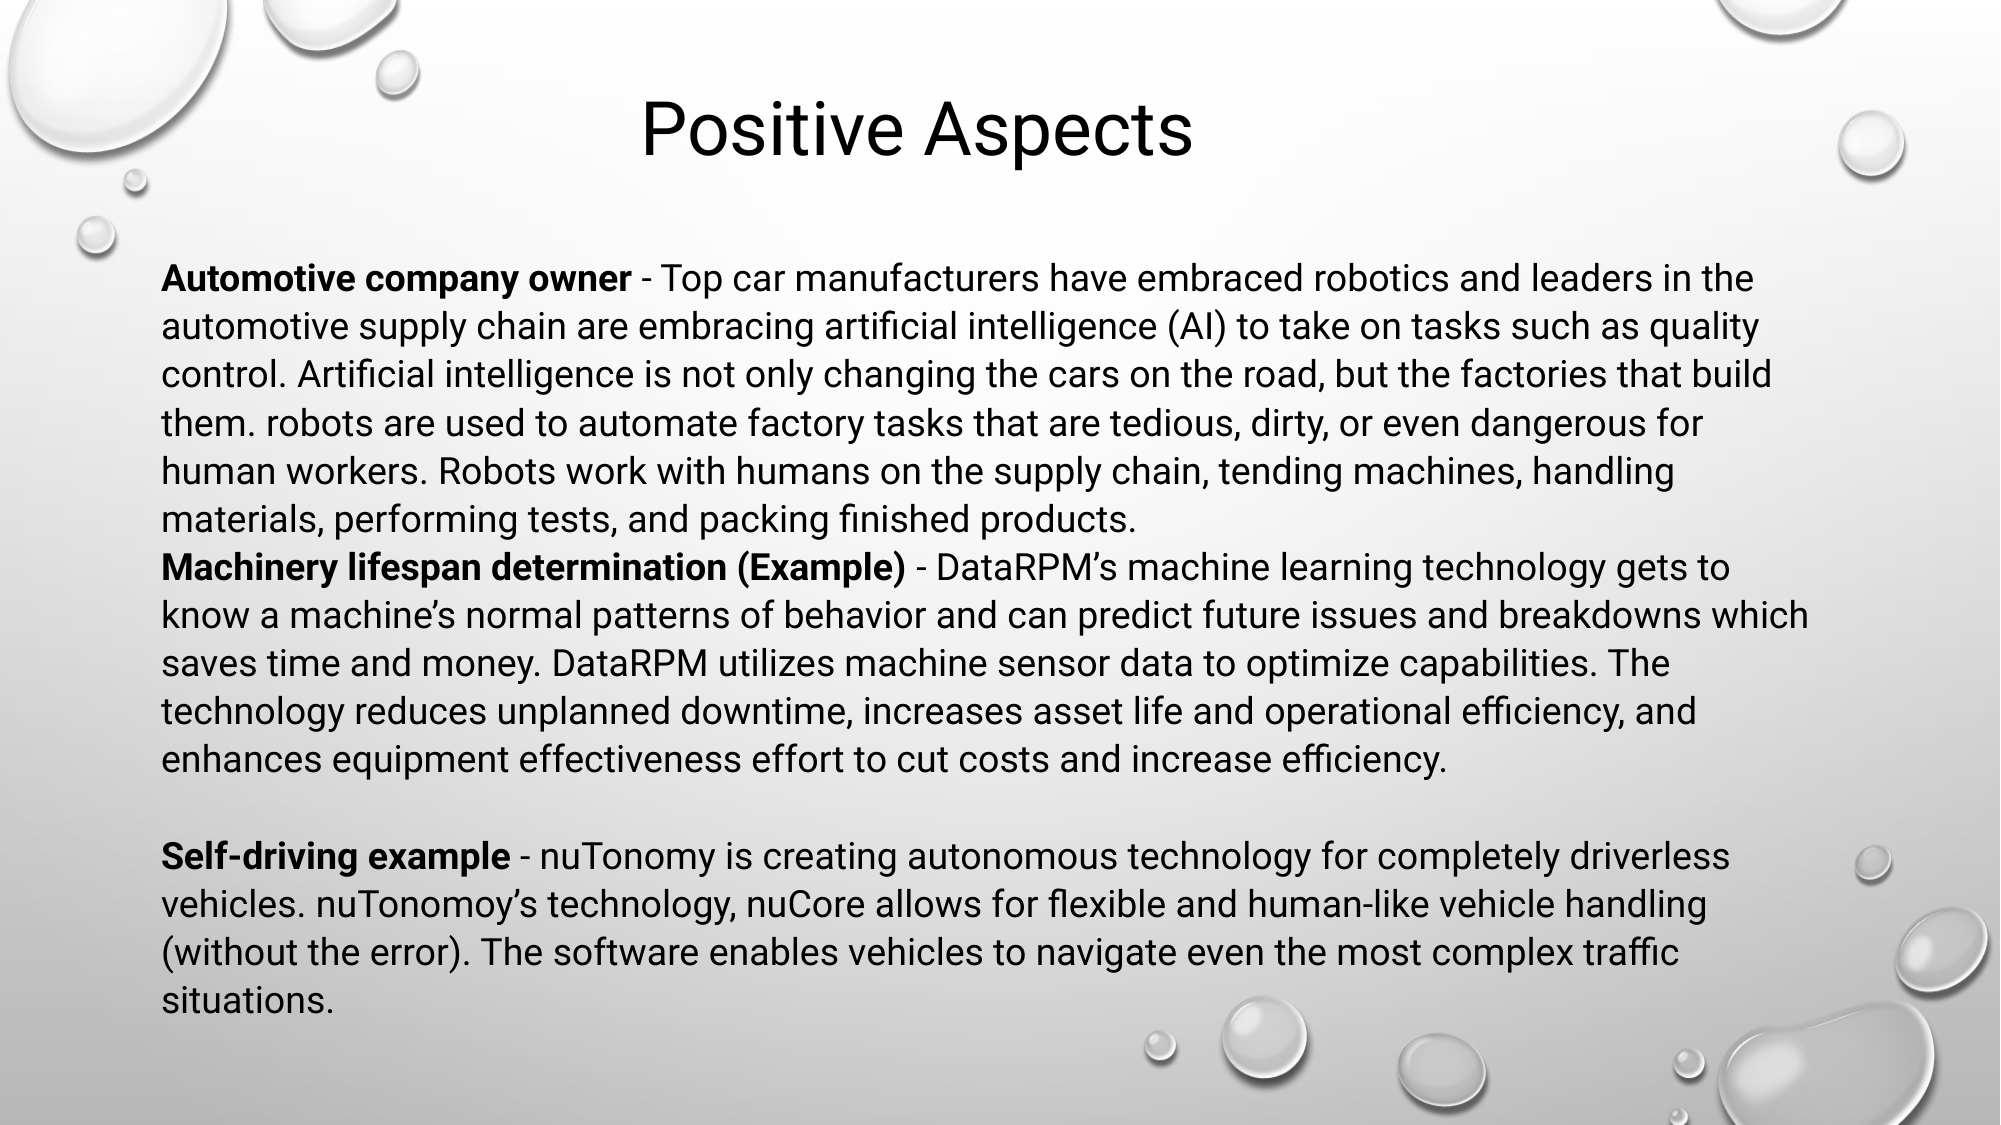

Positive Aspects
Automotive company owner - Top car manufacturers have embraced robotics and leaders in the automotive supply chain are embracing artificial intelligence (AI) to take on tasks such as quality control. Artificial intelligence is not only changing the cars on the road, but the factories that build them. robots are used to automate factory tasks that are tedious, dirty, or even dangerous for human workers. Robots work with humans on the supply chain, tending machines, handling materials, performing tests, and packing finished products.
Machinery lifespan determination (Example) - DataRPM’s machine learning technology gets to know a machine’s normal patterns of behavior and can predict future issues and breakdowns which saves time and money. DataRPM utilizes machine sensor data to optimize capabilities. The technology reduces unplanned downtime, increases asset life and operational efficiency, and enhances equipment effectiveness effort to cut costs and increase efficiency.

Self-driving example - nuTonomy is creating autonomous technology for completely driverless vehicles. nuTonomoy’s technology, nuCore allows for flexible and human-like vehicle handling (without the error). The software enables vehicles to navigate even the most complex traffic situations.